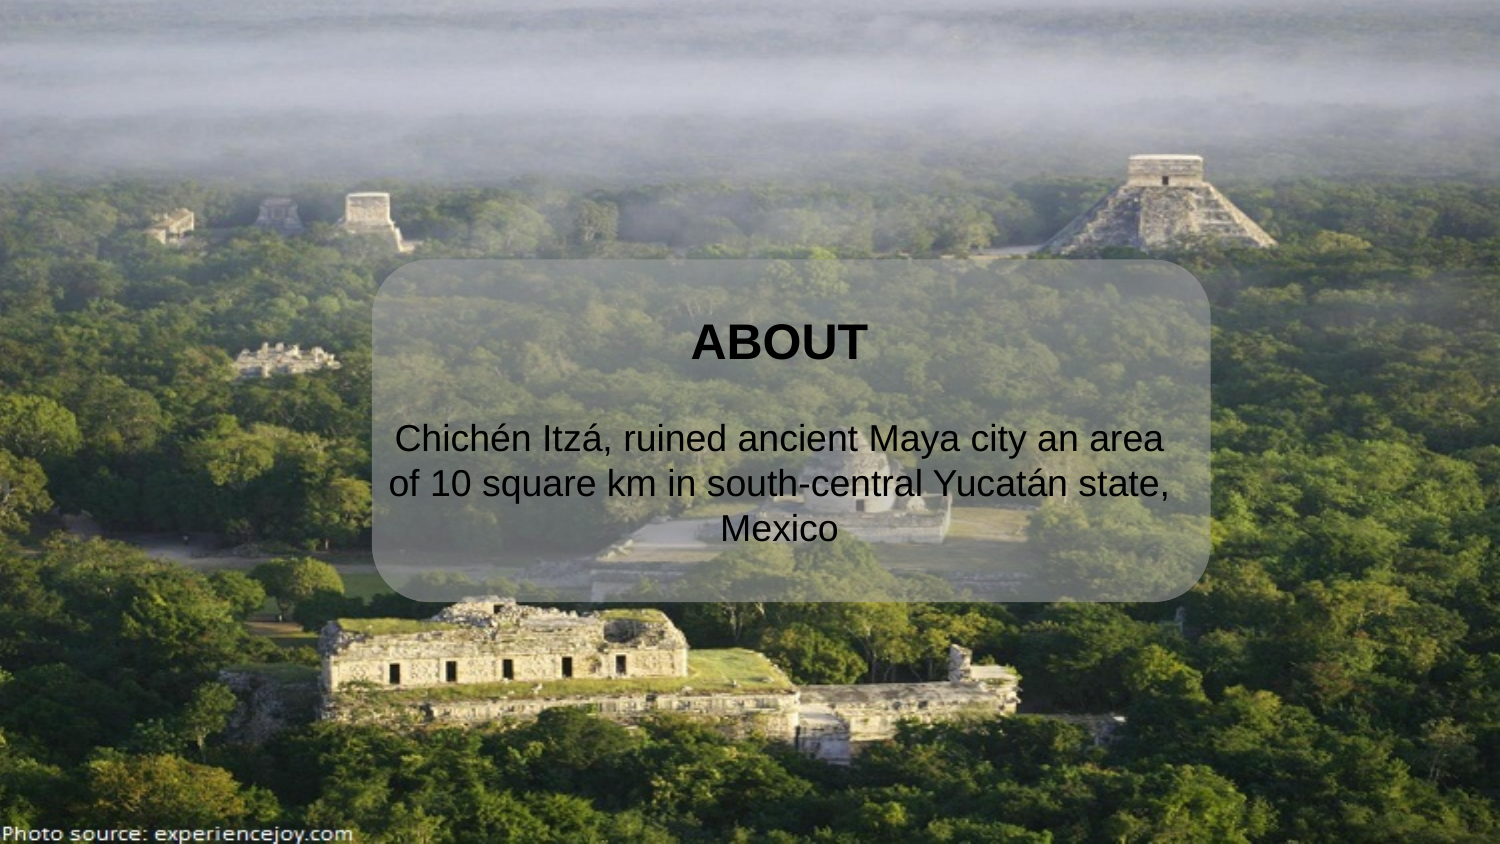

ABOUT

Chichén Itzá, ruined ancient Maya city an area of 10 square km in south-central Yucatán state, Mexico